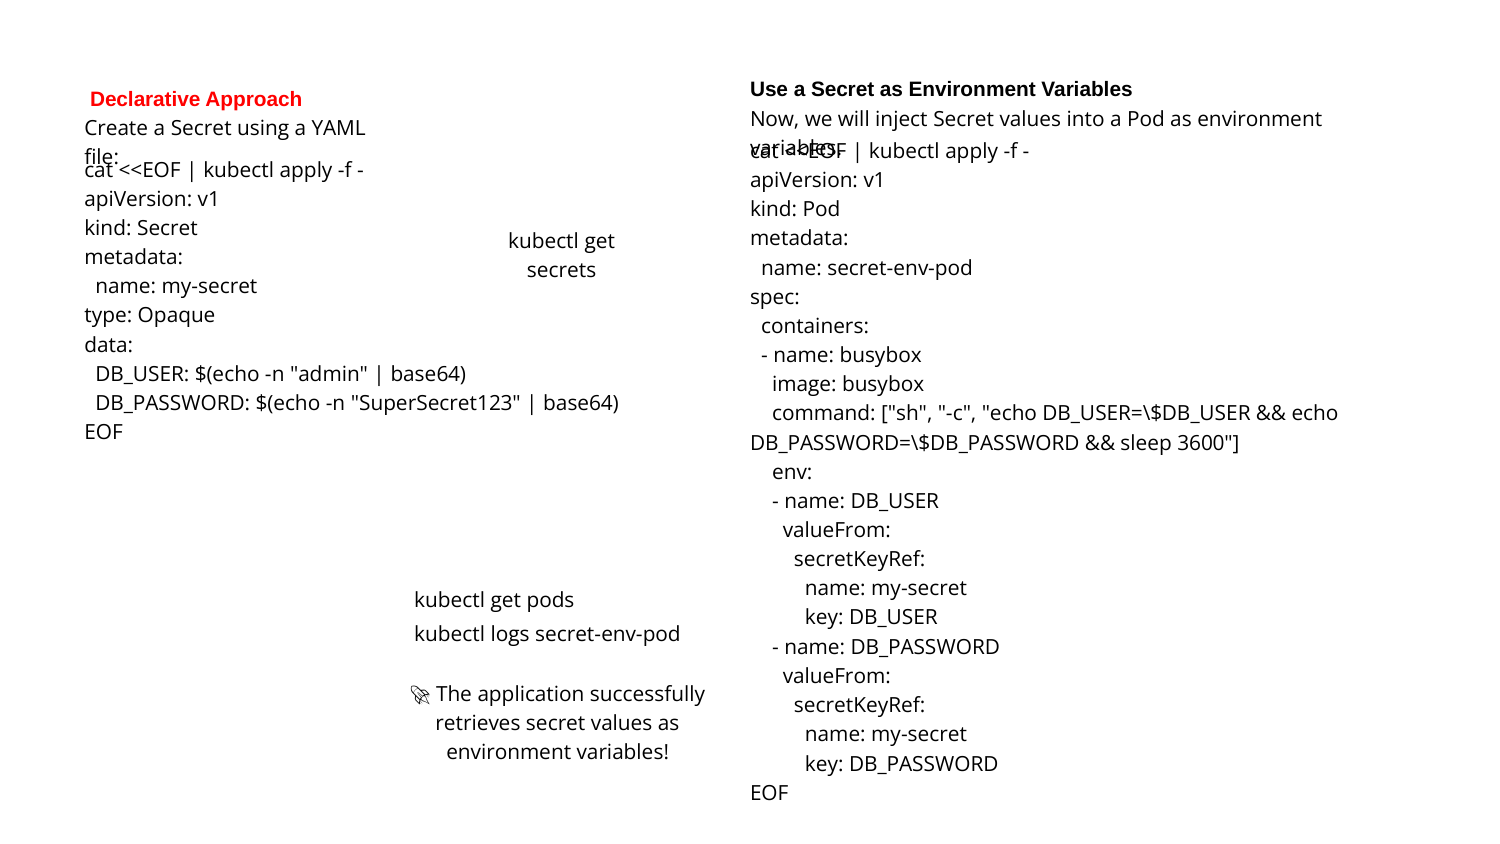

Use a Secret as Environment Variables
Now, we will inject Secret values into a Pod as environment variables.
 Declarative Approach
Create a Secret using a YAML file:
cat <<EOF | kubectl apply -f -
apiVersion: v1
kind: Pod
metadata:
  name: secret-env-pod
spec:
  containers:
  - name: busybox
    image: busybox
    command: ["sh", "-c", "echo DB_USER=\$DB_USER && echo DB_PASSWORD=\$DB_PASSWORD && sleep 3600"]
    env:
    - name: DB_USER
      valueFrom:
        secretKeyRef:
          name: my-secret
          key: DB_USER
    - name: DB_PASSWORD
      valueFrom:
        secretKeyRef:
          name: my-secret
          key: DB_PASSWORD
EOF
cat <<EOF | kubectl apply -f -
apiVersion: v1
kind: Secret
metadata:
  name: my-secret
type: Opaque
data:
  DB_USER: $(echo -n "admin" | base64)
  DB_PASSWORD: $(echo -n "SuperSecret123" | base64)
EOF
kubectl get secrets
kubectl get pods
kubectl logs secret-env-pod
🚀 The application successfully retrieves secret values as environment variables!